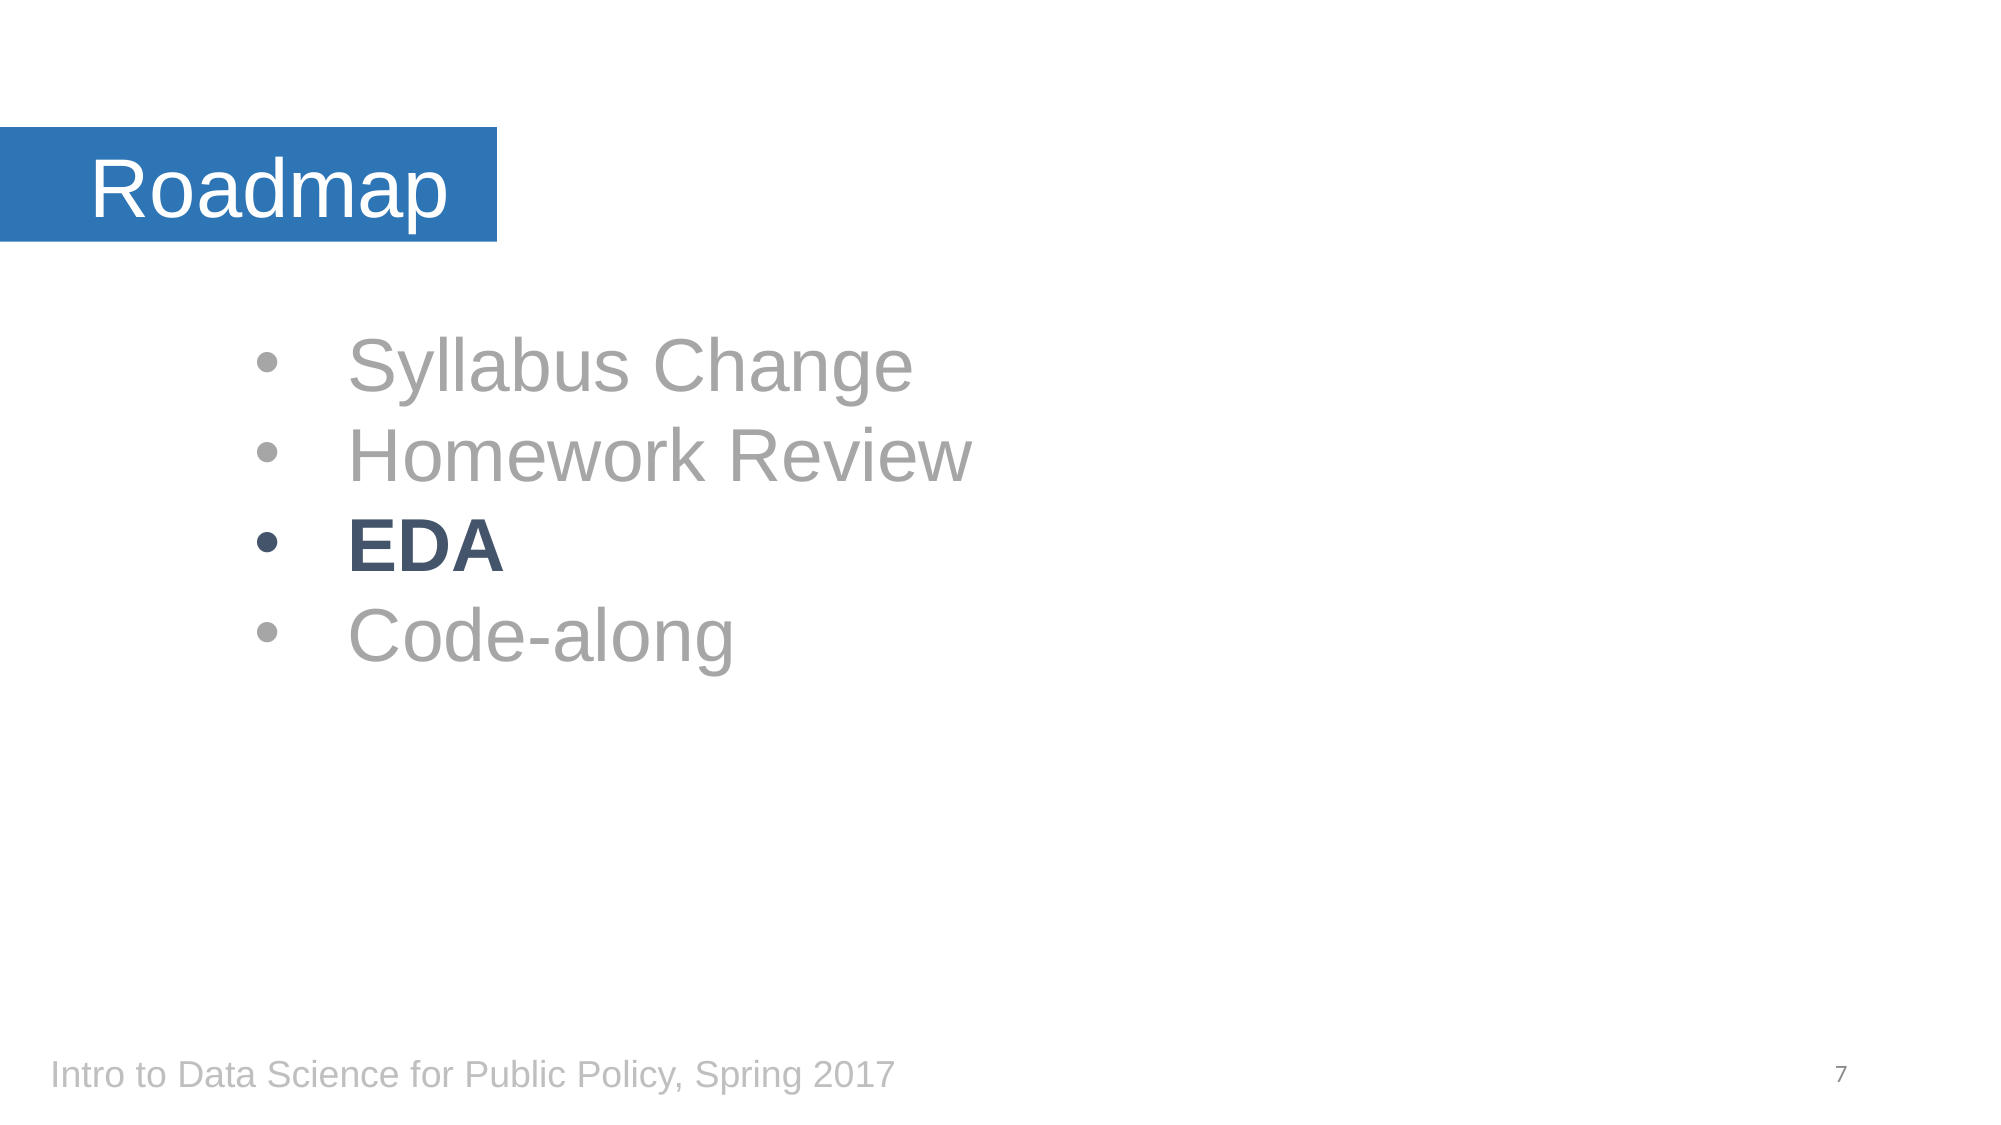

Roadmap
Syllabus Change
Homework Review
EDA
Code-along
Intro to Data Science for Public Policy, Spring 2017
7